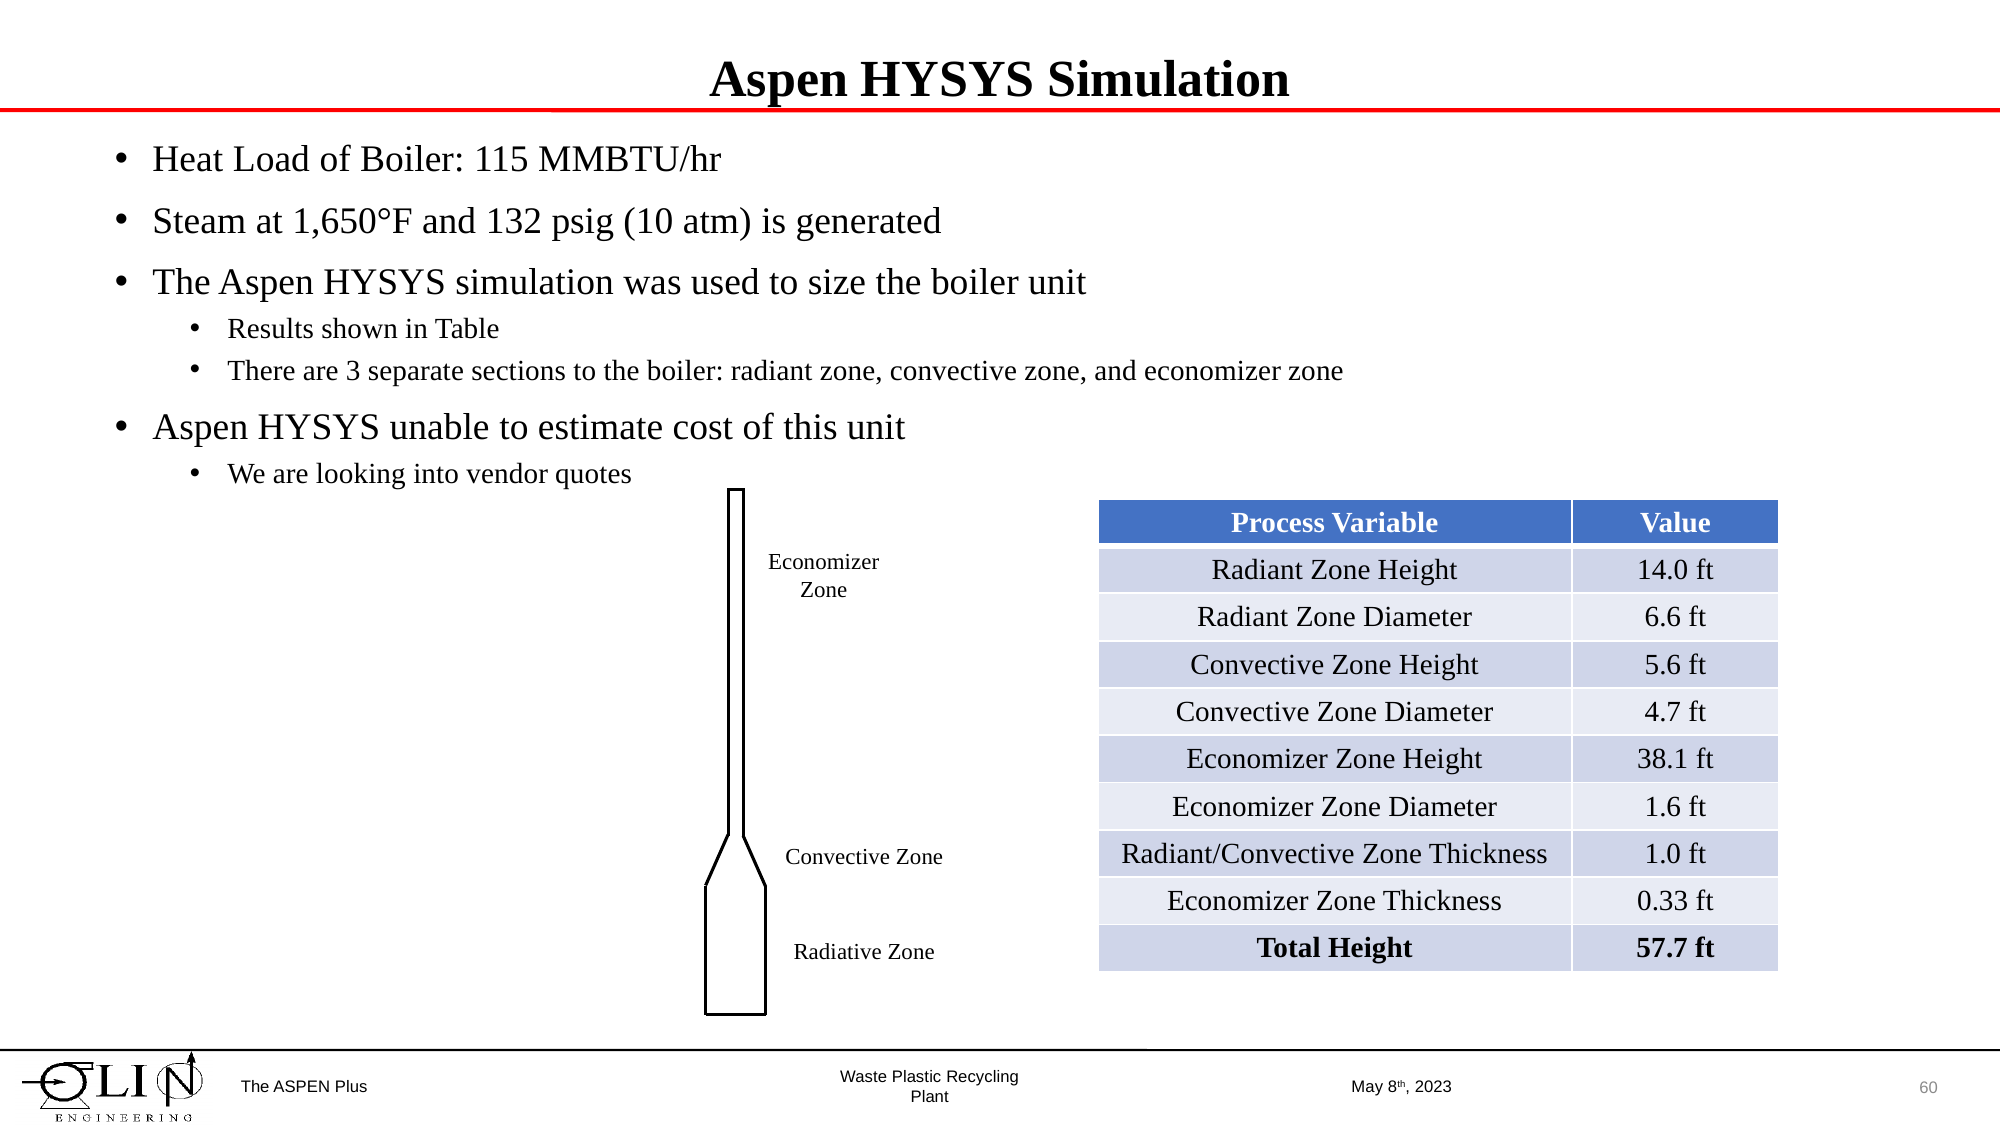

# Aspen HYSYS Simulation
Heat Load of Boiler: 115 MMBTU/hr
Steam at 1,650°F and 132 psig (10 atm) is generated
The Aspen HYSYS simulation was used to size the boiler unit
Results shown in Table
There are 3 separate sections to the boiler: radiant zone, convective zone, and economizer zone
Aspen HYSYS unable to estimate cost of this unit
We are looking into vendor quotes
Economizer Zone
Convective Zone
Radiative Zone
| Process Variable | Value |
| --- | --- |
| Radiant Zone Height | 14.0 ft |
| Radiant Zone Diameter | 6.6 ft |
| Convective Zone Height | 5.6 ft |
| Convective Zone Diameter | 4.7 ft |
| Economizer Zone Height | 38.1 ft |
| Economizer Zone Diameter | 1.6 ft |
| Radiant/Convective Zone Thickness | 1.0 ft |
| Economizer Zone Thickness | 0.33 ft |
| Total Height | 57.7 ft |
The ASPEN Plus
May 8th, 2023
60